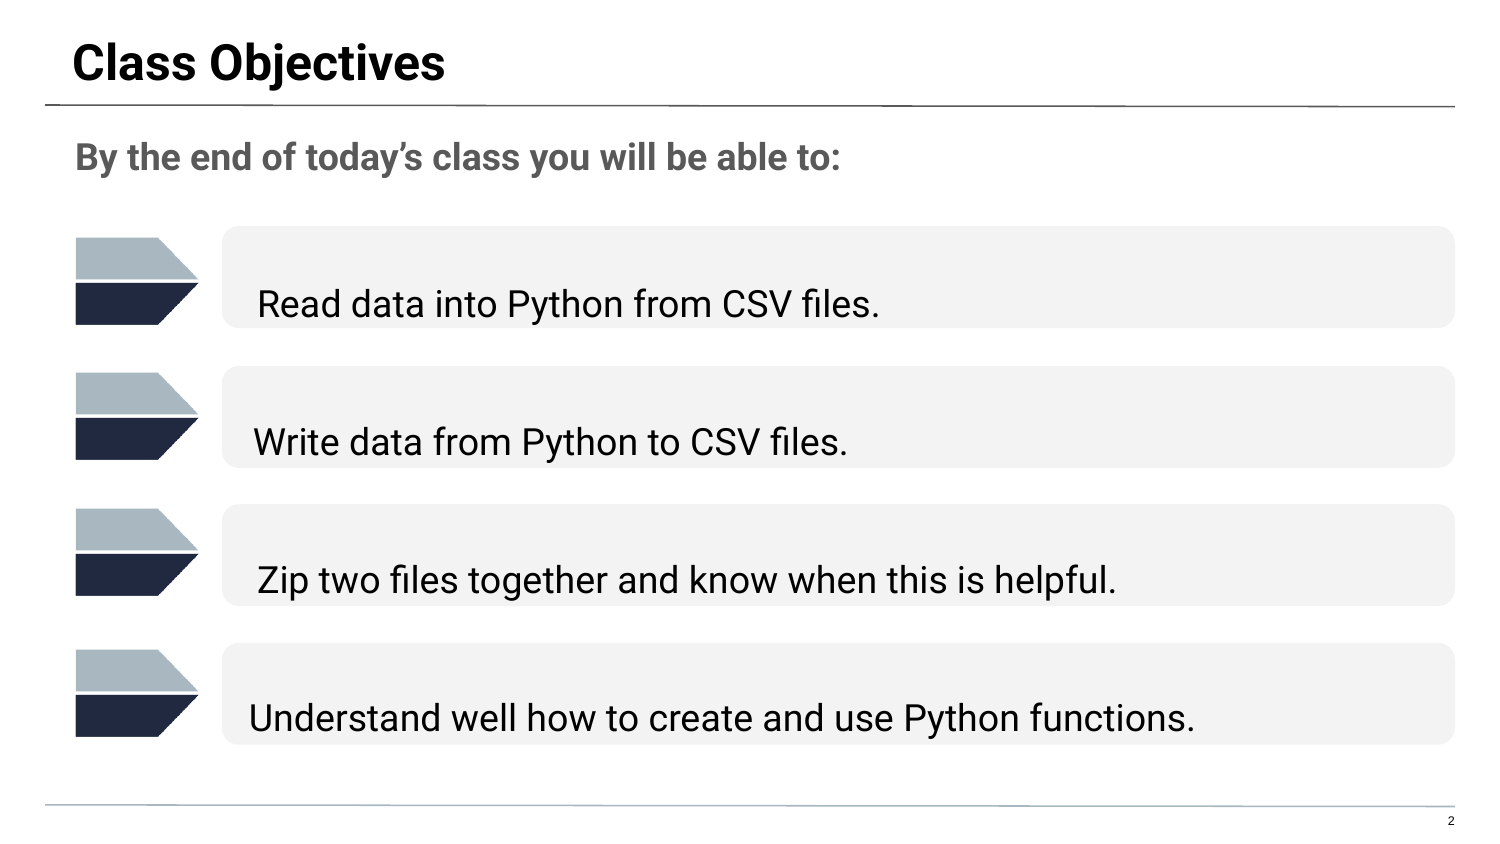

# Class Objectives
By the end of today’s class you will be able to:
Read data into Python from CSV files.
Write data from Python to CSV files.
Zip two files together and know when this is helpful.
Understand well how to create and use Python functions.

2